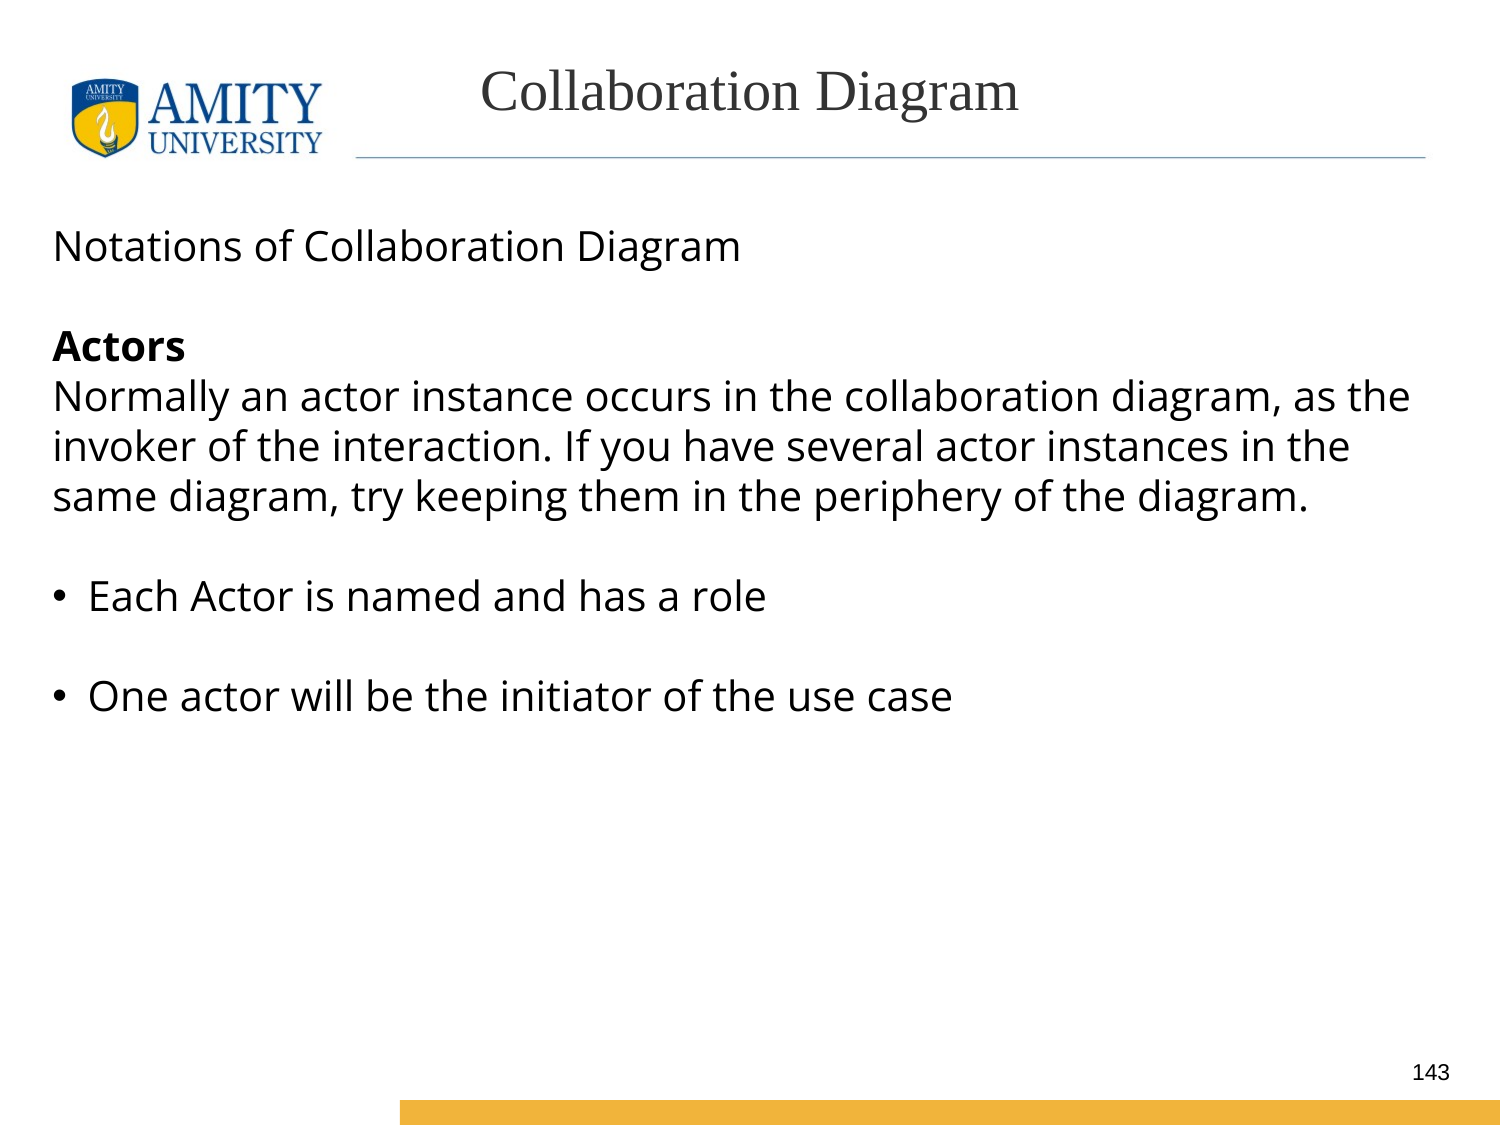

# Collaboration Diagram

Notations of Collaboration Diagram

Actors
Normally an actor instance occurs in the collaboration diagram, as the invoker of the interaction. If you have several actor instances in the same diagram, try keeping them in the periphery of the diagram.

Each Actor is named and has a role

One actor will be the initiator of the use case

143